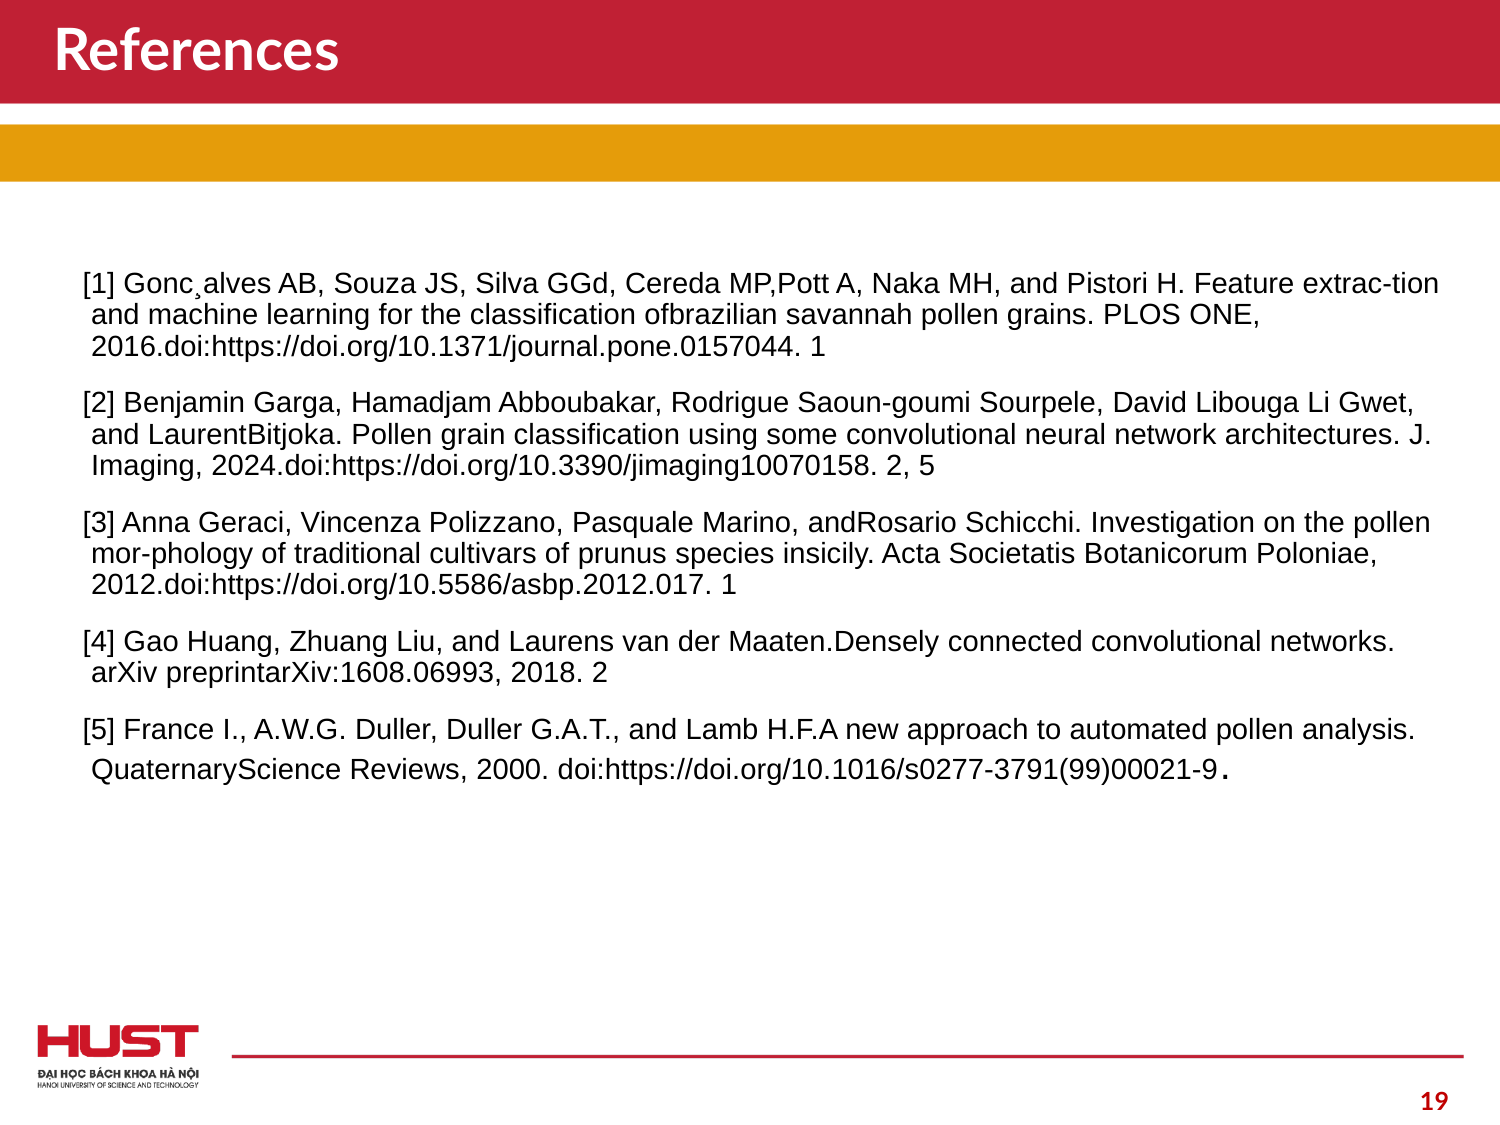

# References
[1] Gonc¸alves AB, Souza JS, Silva GGd, Cereda MP,Pott A, Naka MH, and Pistori H. Feature extrac-tion and machine learning for the classification ofbrazilian savannah pollen grains. PLOS ONE, 2016.doi:https://doi.org/10.1371/journal.pone.0157044. 1
[2] Benjamin Garga, Hamadjam Abboubakar, Rodrigue Saoun-goumi Sourpele, David Libouga Li Gwet, and LaurentBitjoka. Pollen grain classification using some convolutional neural network architectures. J. Imaging, 2024.doi:https://doi.org/10.3390/jimaging10070158. 2, 5
[3] Anna Geraci, Vincenza Polizzano, Pasquale Marino, andRosario Schicchi. Investigation on the pollen mor-phology of traditional cultivars of prunus species insicily. Acta Societatis Botanicorum Poloniae, 2012.doi:https://doi.org/10.5586/asbp.2012.017. 1
[4] Gao Huang, Zhuang Liu, and Laurens van der Maaten.Densely connected convolutional networks. arXiv preprintarXiv:1608.06993, 2018. 2
[5] France I., A.W.G. Duller, Duller G.A.T., and Lamb H.F.A new approach to automated pollen analysis. QuaternaryScience Reviews, 2000. doi:https://doi.org/10.1016/s0277-3791(99)00021-9.
19